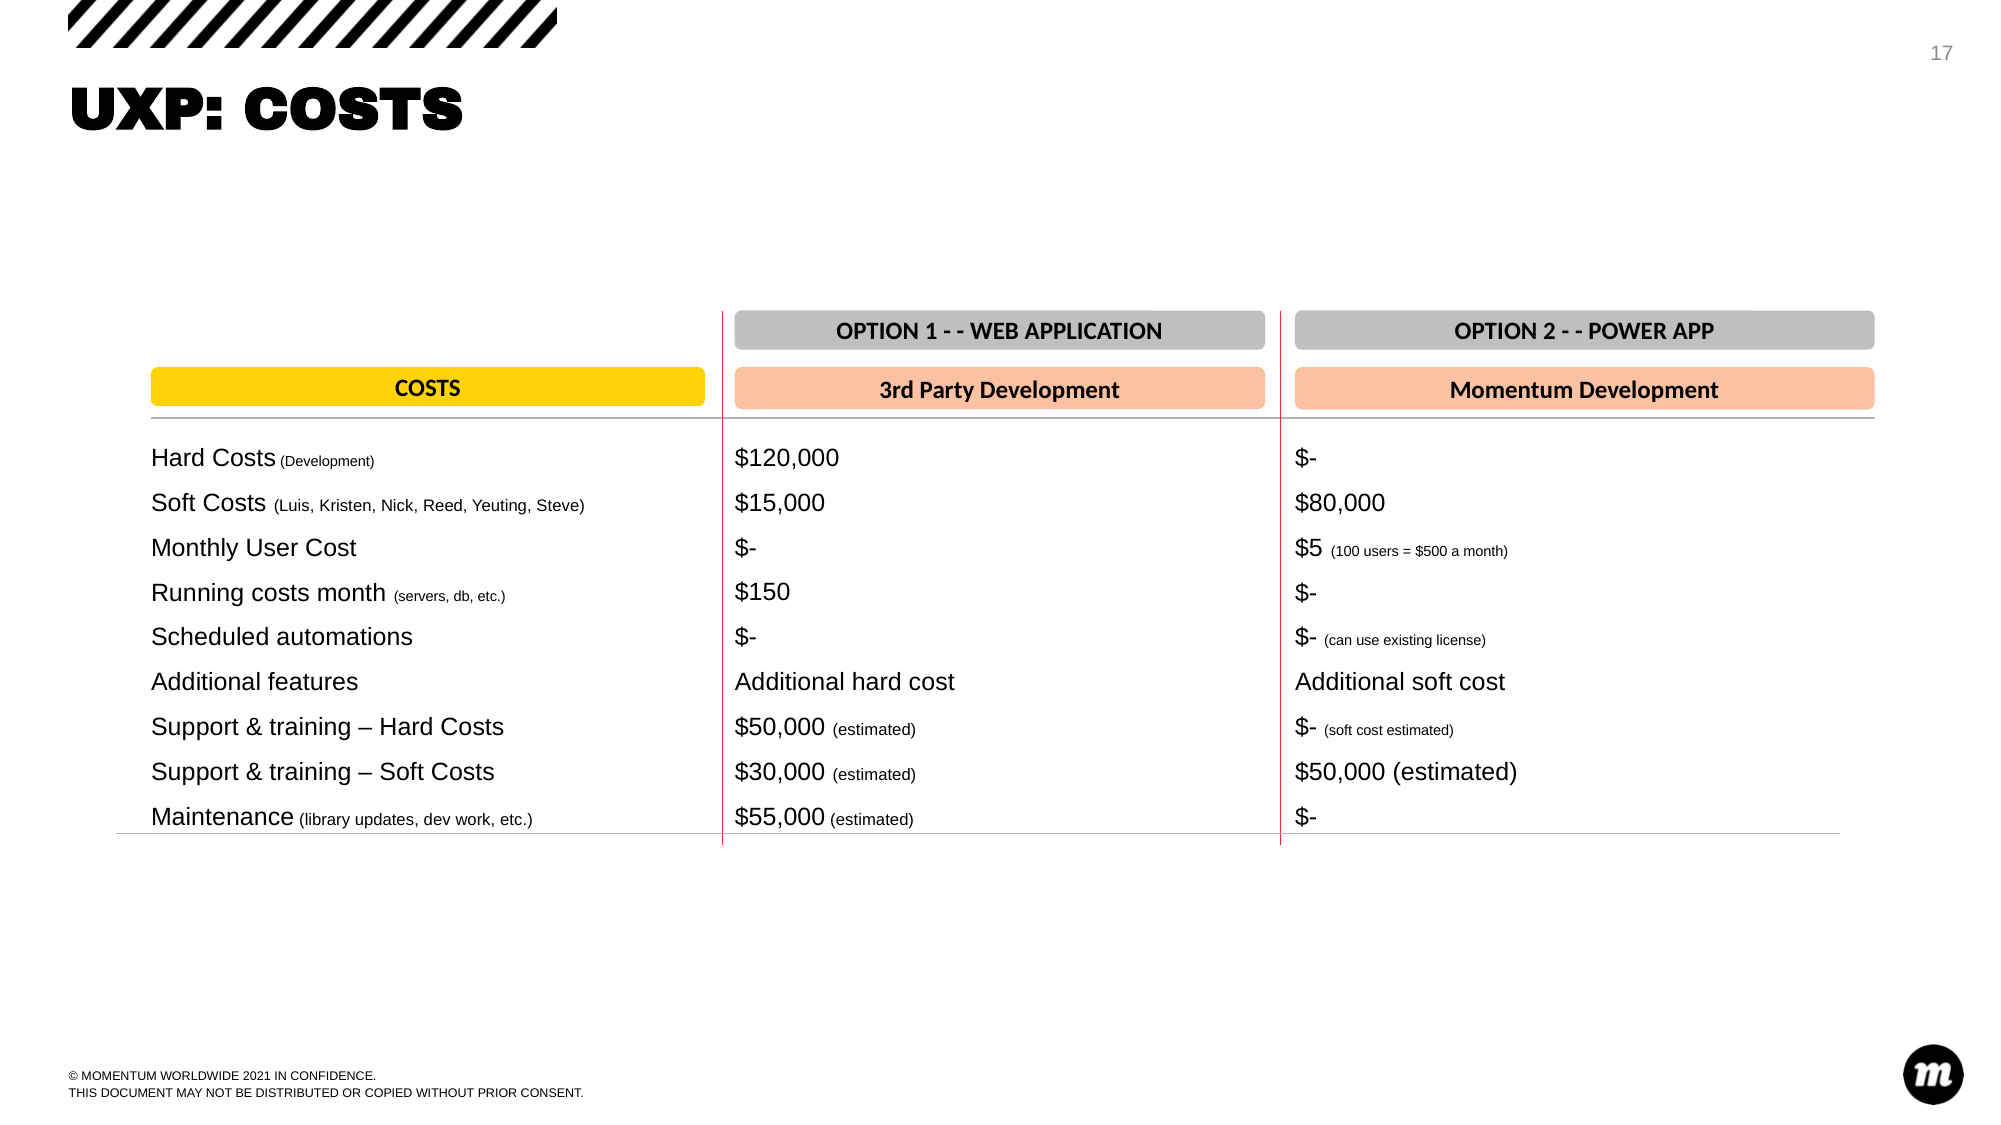

17
# UXP: COSTS
OPTION 1 - - WEB APPLICATION
OPTION 2 - - POWER APP
COSTS
3rd Party Development
Momentum Development
Hard Costs (Development)
Soft Costs (Luis, Kristen, Nick, Reed, Yeuting, Steve)
Monthly User Cost
Running costs month (servers, db, etc.)
Scheduled automations
Additional features
Support & training – Hard Costs
Support & training – Soft Costs
Maintenance (library updates, dev work, etc.)

$120,000
$15,000
$-
$150
$-
Additional hard cost
$50,000 (estimated)
$30,000 (estimated)
$55,000 (estimated)
$-
$80,000
$5  (100 users = $500 a month)
$-
$- (can use existing license)
Additional soft cost
$- (soft cost estimated)
$50,000 (estimated)
$-